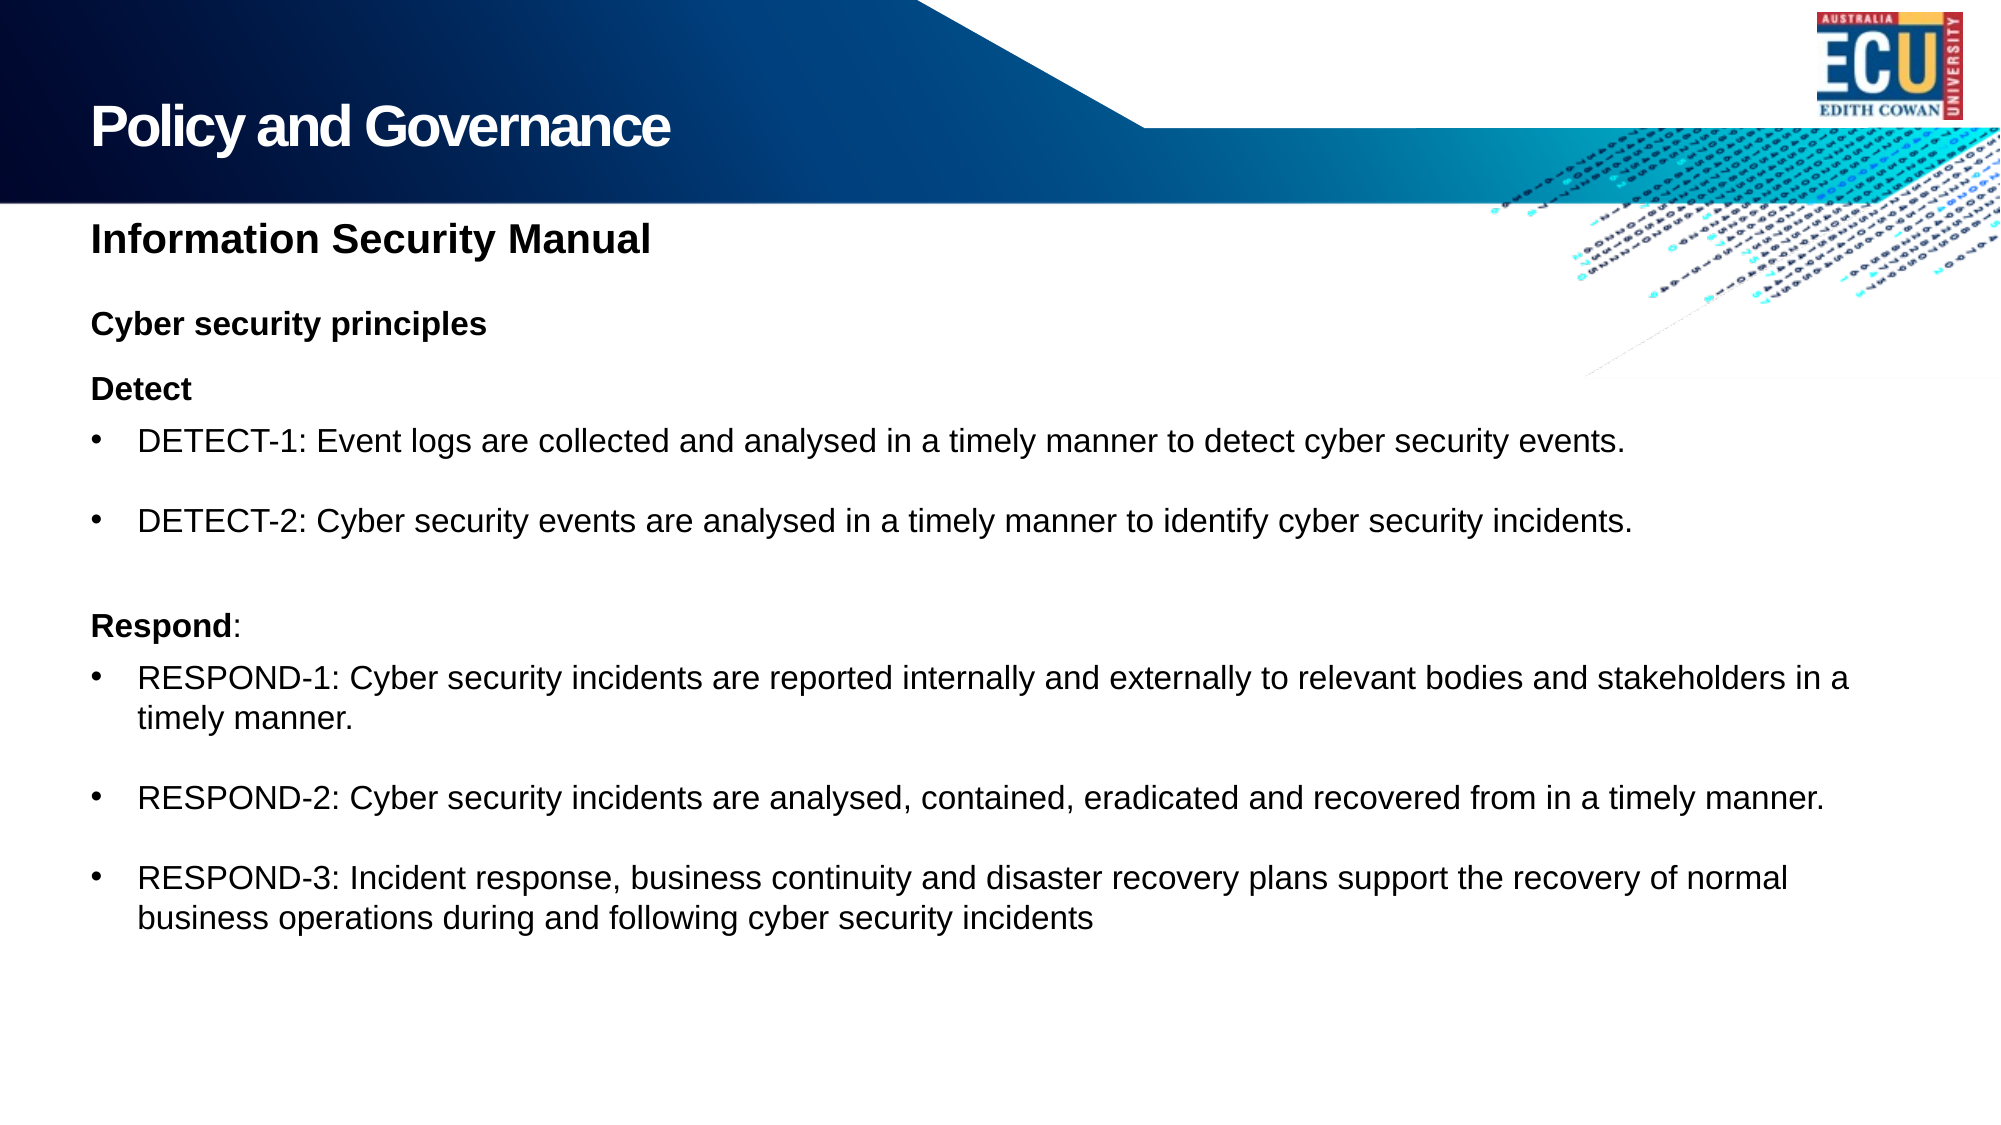

# Policy and Governance
Information Security Manual

Cyber security principles
Detect
DETECT-1: Event logs are collected and analysed in a timely manner to detect cyber security events.

DETECT-2: Cyber security events are analysed in a timely manner to identify cyber security incidents.

Respond:
RESPOND-1: Cyber security incidents are reported internally and externally to relevant bodies and stakeholders in a timely manner.

RESPOND-2: Cyber security incidents are analysed, contained, eradicated and recovered from in a timely manner.

RESPOND-3: Incident response, business continuity and disaster recovery plans support the recovery of normal business operations during and following cyber security incidents